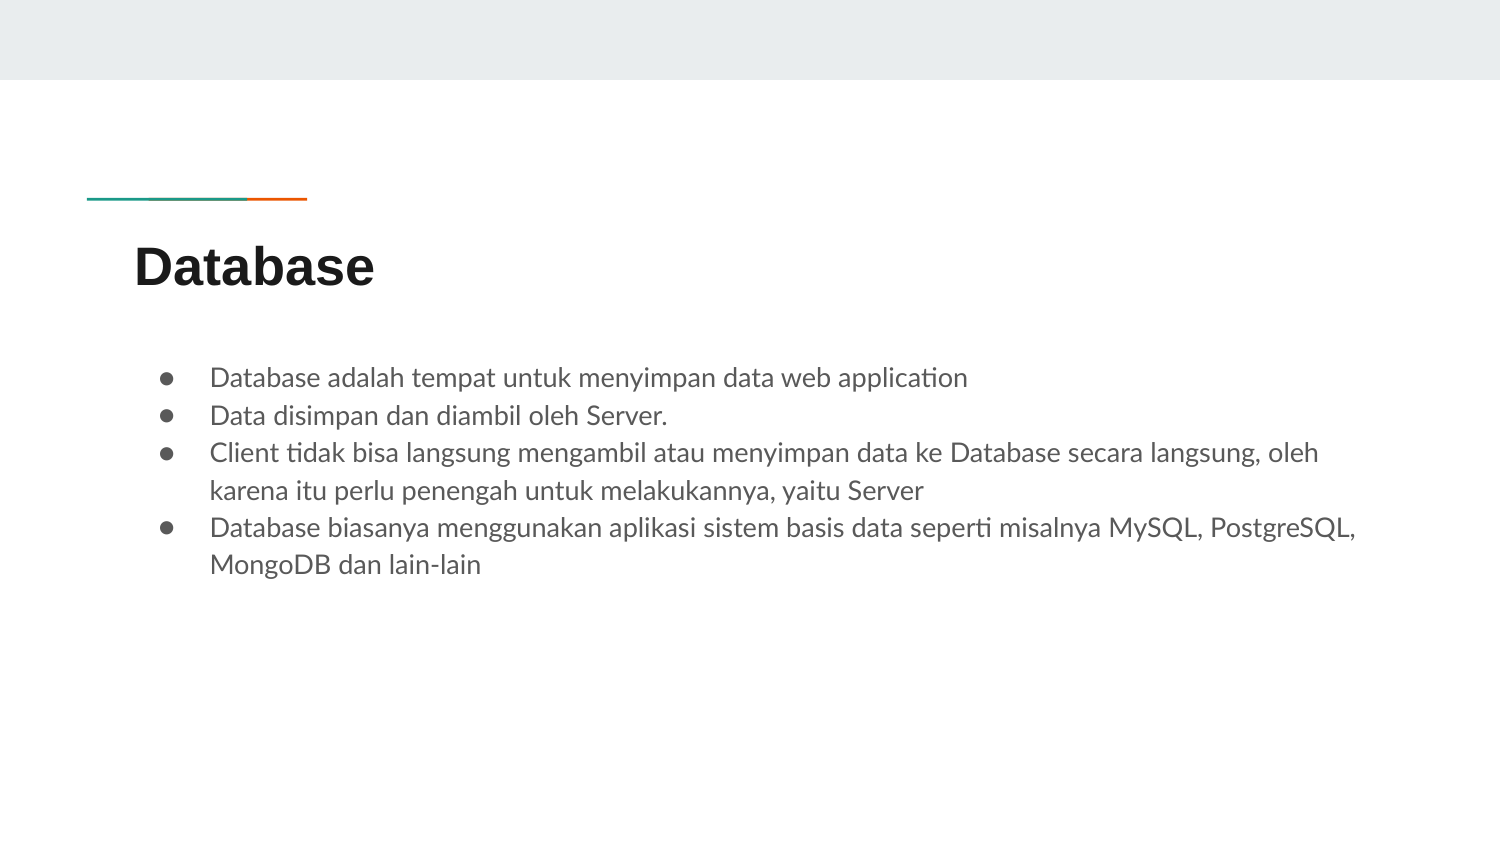

# Database
Database adalah tempat untuk menyimpan data web application
Data disimpan dan diambil oleh Server.
Client tidak bisa langsung mengambil atau menyimpan data ke Database secara langsung, oleh karena itu perlu penengah untuk melakukannya, yaitu Server
Database biasanya menggunakan aplikasi sistem basis data seperti misalnya MySQL, PostgreSQL, MongoDB dan lain-lain